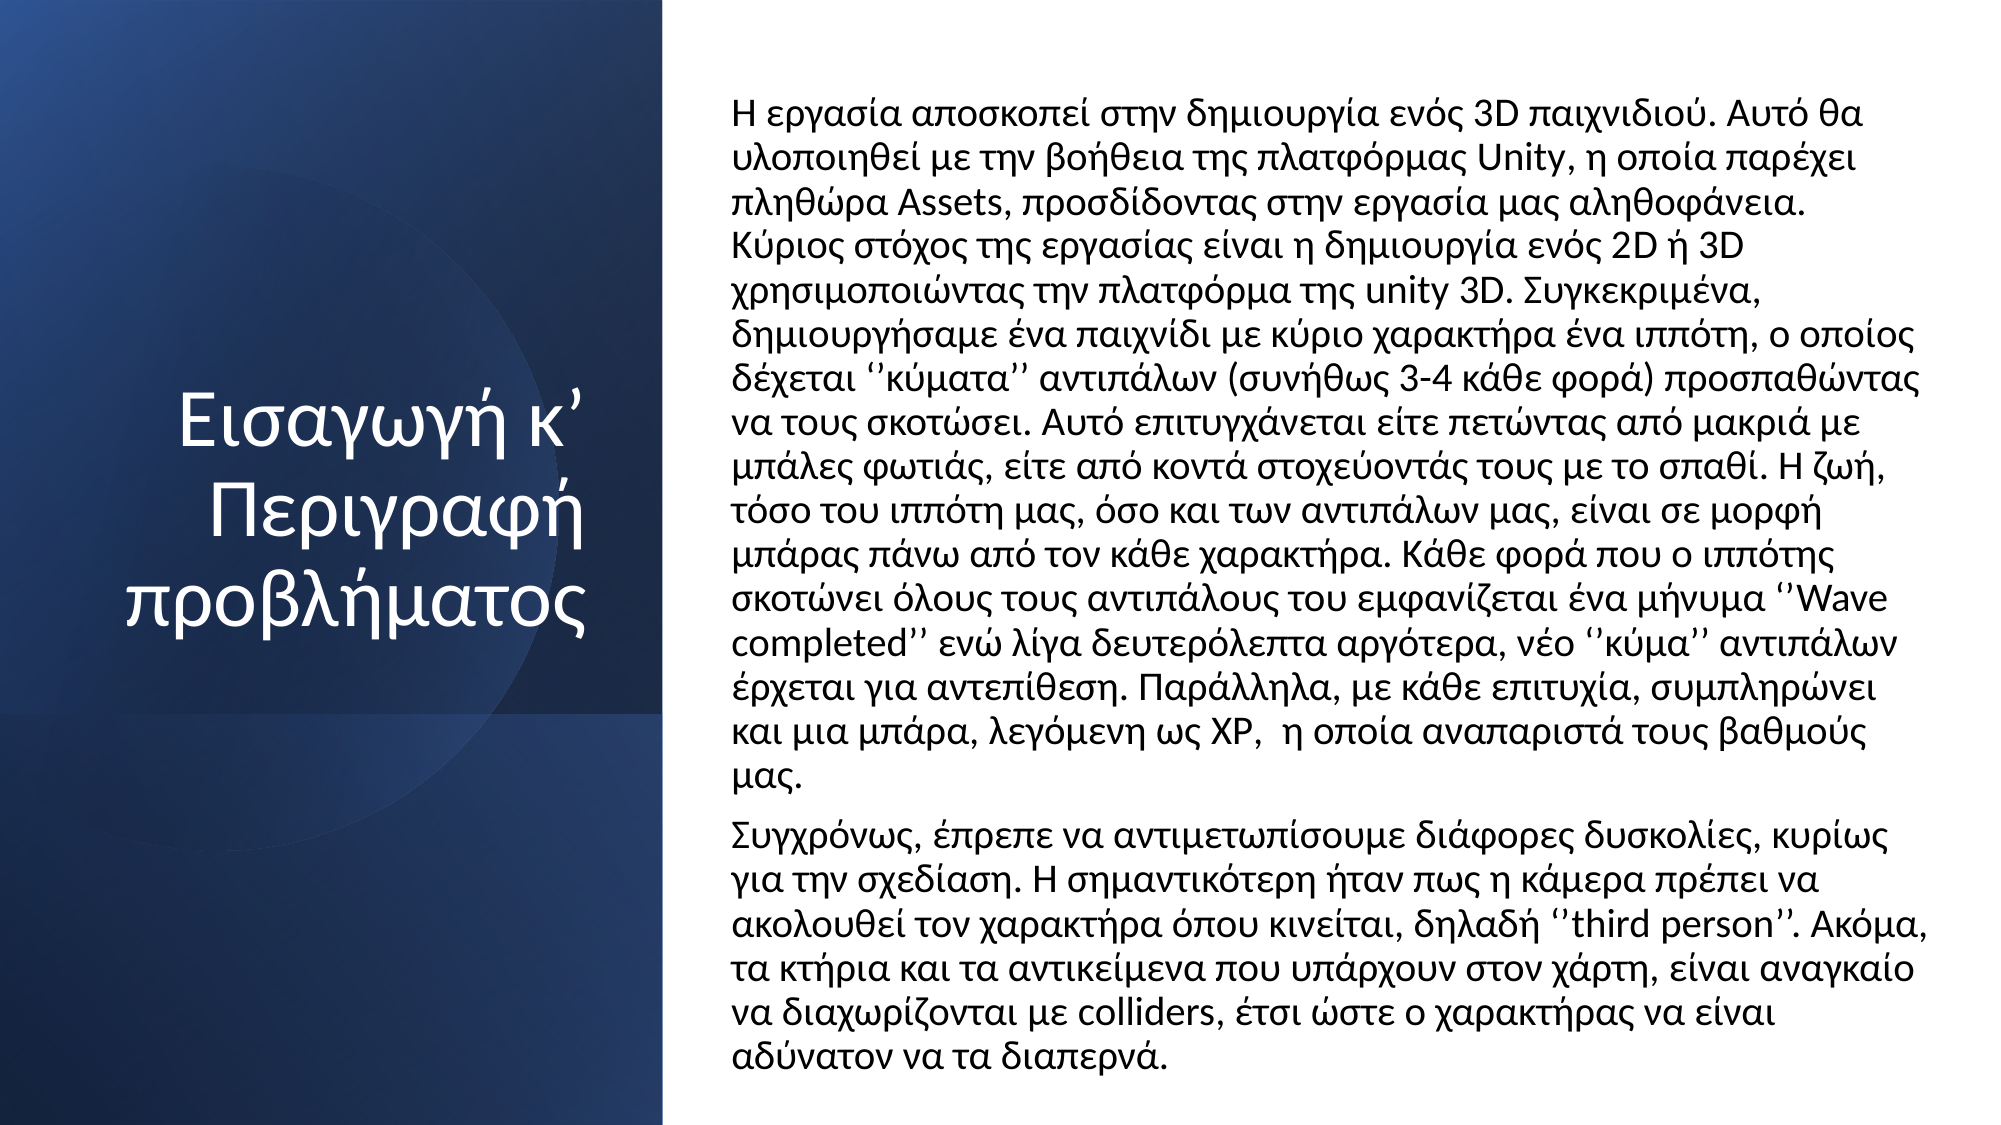

Η εργασία αποσκοπεί στην δημιουργία ενός 3D παιχνιδιού. Αυτό θα υλοποιηθεί με την βοήθεια της πλατφόρμας Unity, η οποία παρέχει πληθώρα Assets, προσδίδοντας στην εργασία μας αληθοφάνεια.
Κύριος στόχος της εργασίας είναι η δημιουργία ενός 2D ή 3D χρησιμοποιώντας την πλατφόρμα της unity 3D. Συγκεκριμένα, δημιουργήσαμε ένα παιχνίδι με κύριο χαρακτήρα ένα ιππότη, ο οποίος δέχεται ‘’κύματα’’ αντιπάλων (συνήθως 3-4 κάθε φορά) προσπαθώντας να τους σκοτώσει. Αυτό επιτυγχάνεται είτε πετώντας από μακριά με μπάλες φωτιάς, είτε από κοντά στοχεύοντάς τους με το σπαθί. Η ζωή, τόσο του ιππότη μας, όσο και των αντιπάλων μας, είναι σε μορφή μπάρας πάνω από τον κάθε χαρακτήρα. Κάθε φορά που ο ιππότης σκοτώνει όλους τους αντιπάλους του εμφανίζεται ένα μήνυμα ‘’Wave completed’’ ενώ λίγα δευτερόλεπτα αργότερα, νέο ‘’κύμα’’ αντιπάλων έρχεται για αντεπίθεση. Παράλληλα, με κάθε επιτυχία, συμπληρώνει και μια μπάρα, λεγόμενη ως XP,  η οποία αναπαριστά τους βαθμούς μας.
Συγχρόνως, έπρεπε να αντιμετωπίσουμε διάφορες δυσκολίες, κυρίως για την σχεδίαση. Η σημαντικότερη ήταν πως η κάμερα πρέπει να ακολουθεί τον χαρακτήρα όπου κινείται, δηλαδή ‘’third person’’. Ακόμα, τα κτήρια και τα αντικείμενα που υπάρχουν στον χάρτη, είναι αναγκαίο να διαχωρίζονται με colliders, έτσι ώστε ο χαρακτήρας να είναι αδύνατον να τα διαπερνά.

# Εισαγωγή κ’ Περιγραφή προβλήματος